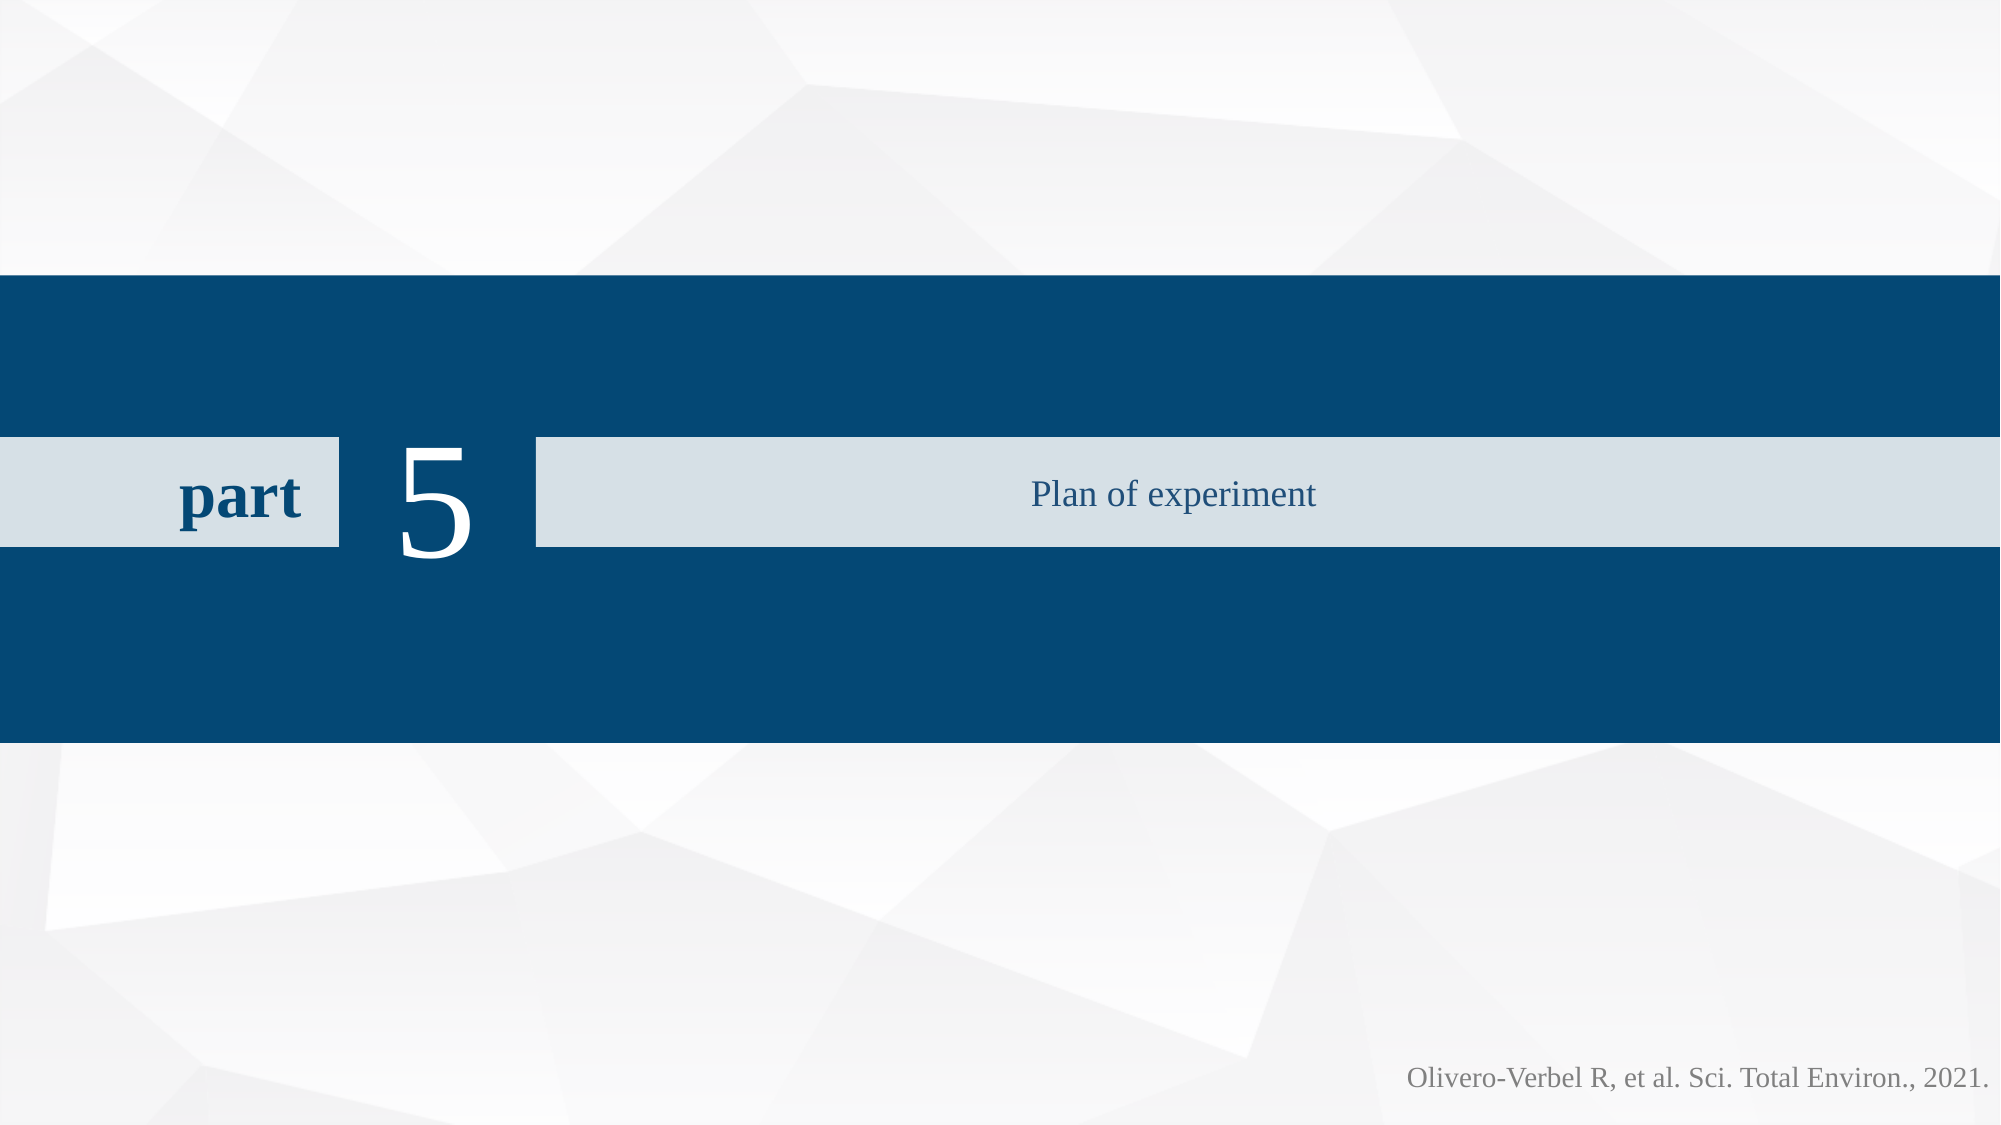

5

part
Plan of experiment
Olivero-Verbel R, et al. Sci. Total Environ., 2021.